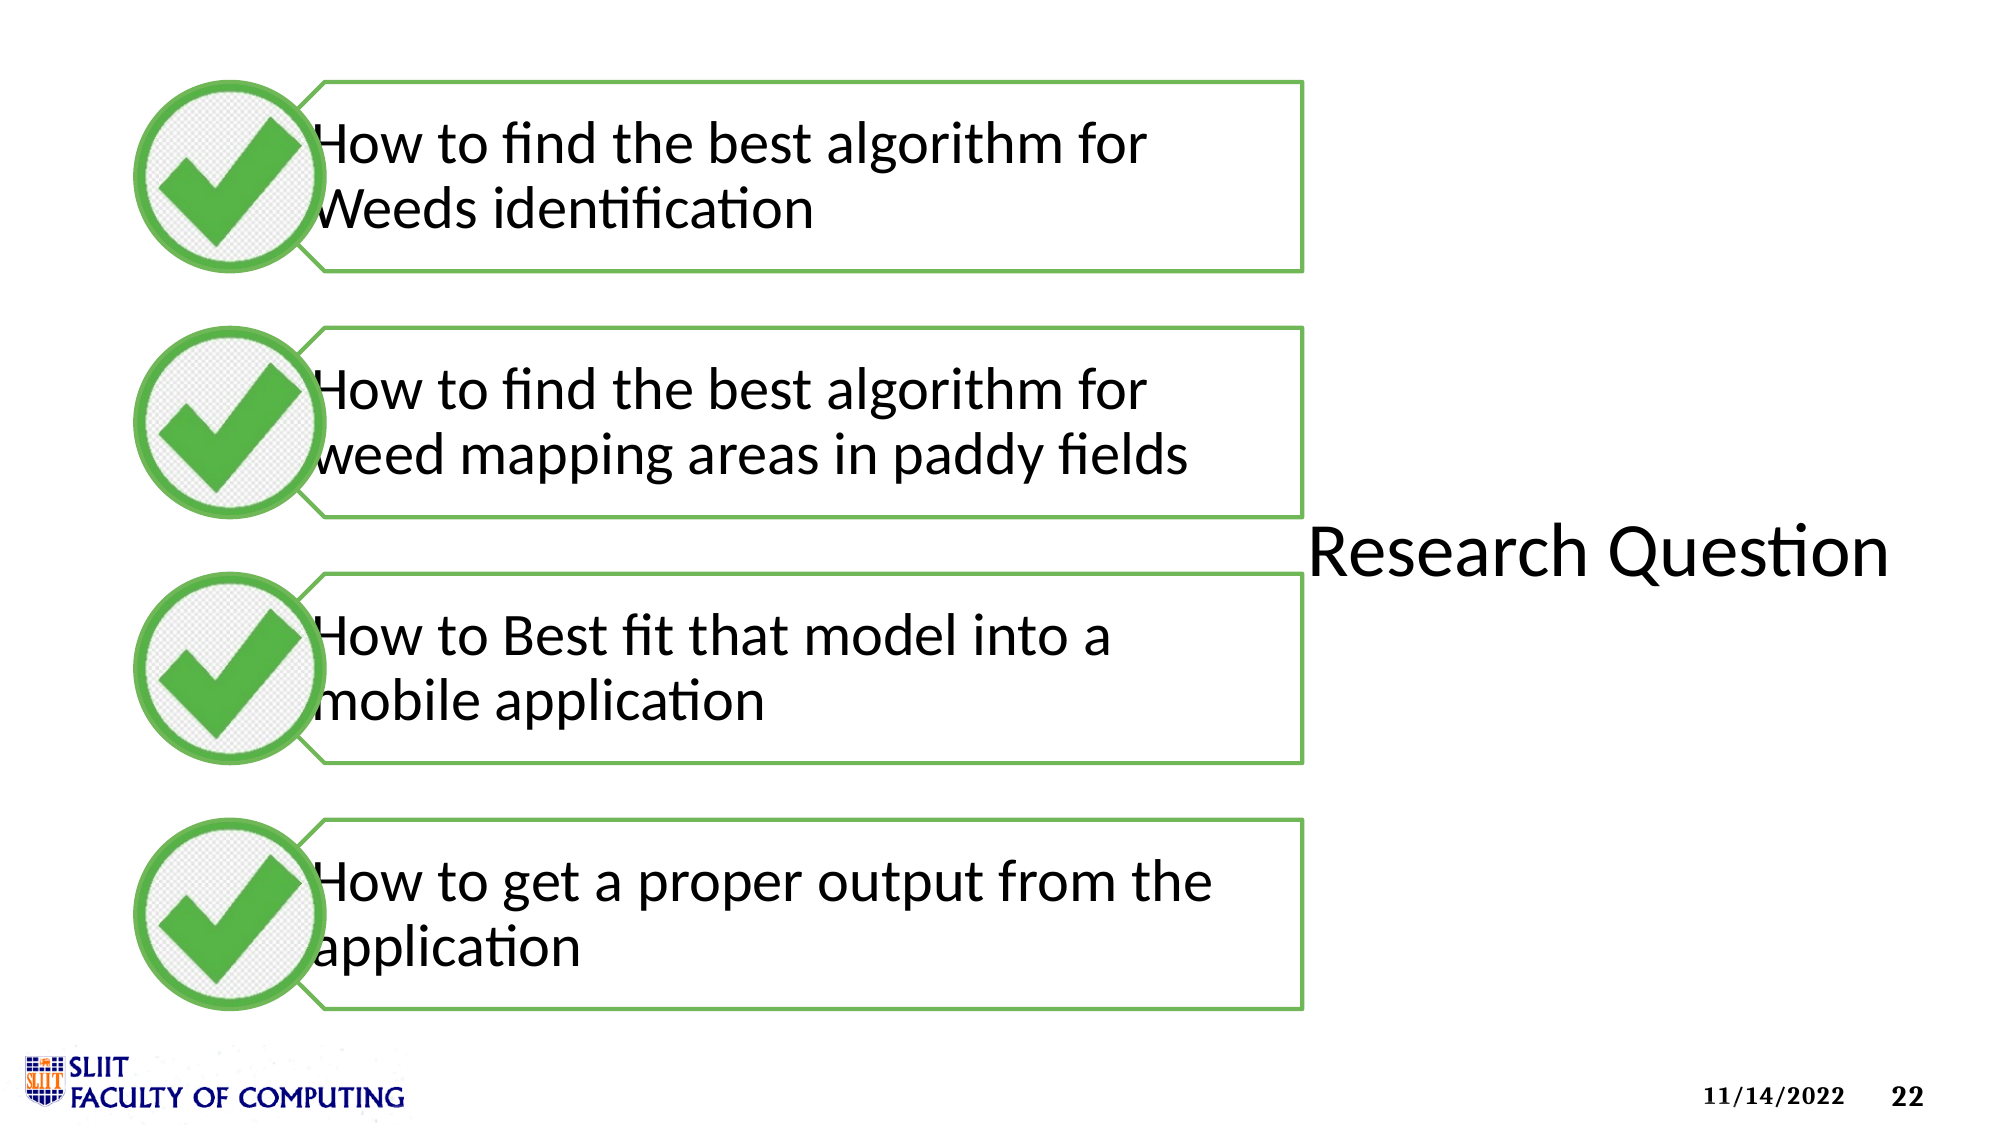

How to find the best algorithm for Weeds identification
How to find the best algorithm for weed mapping areas in paddy fields
How to Best fit that model into a mobile application
How to get a proper output from the application
# Research Question